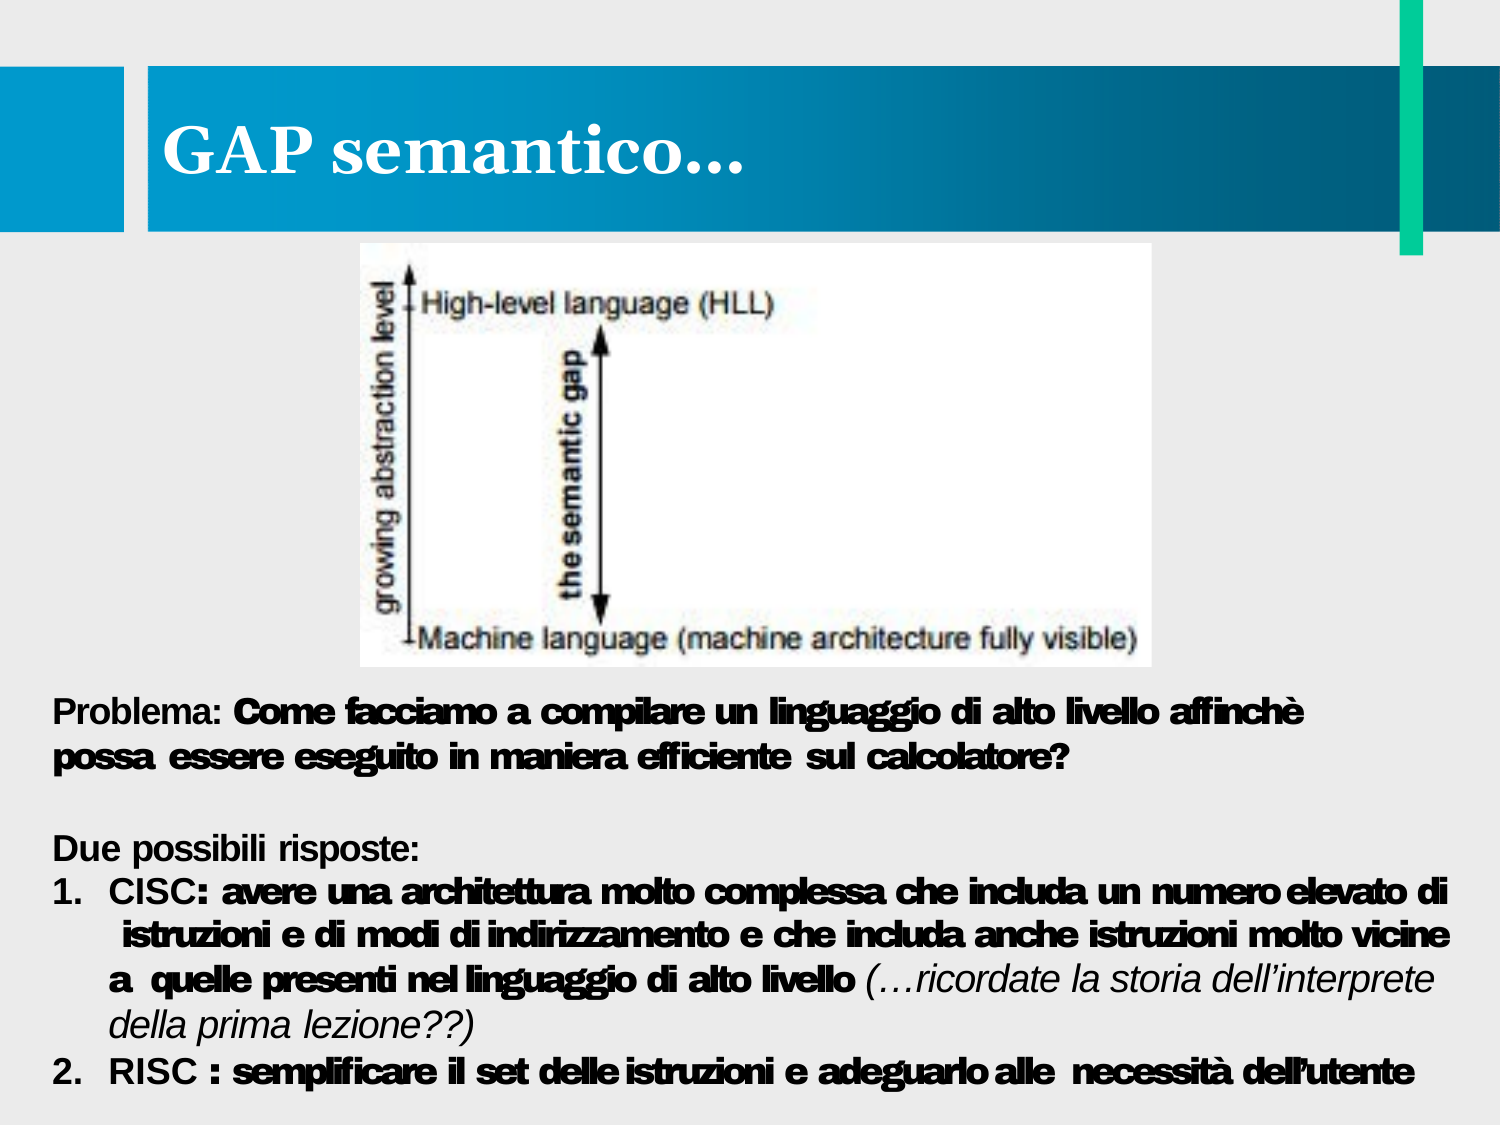

# GAP semantico…

Problema: Come facciamo a compilare un linguaggio di alto livello affinchè possa  essere eseguito in maniera efficiente sul calcolatore?

Due possibili risposte:
CISC: avere una architettura molto complessa che includa un numero elevato di  istruzioni e di modi di indirizzamento e che includa anche istruzioni molto vicine a  quelle presenti nel linguaggio di alto livello (…ricordate la storia dell’interprete  della prima lezione??)
RISC : semplificare il set delle istruzioni e adeguarlo alle necessità dell’utente